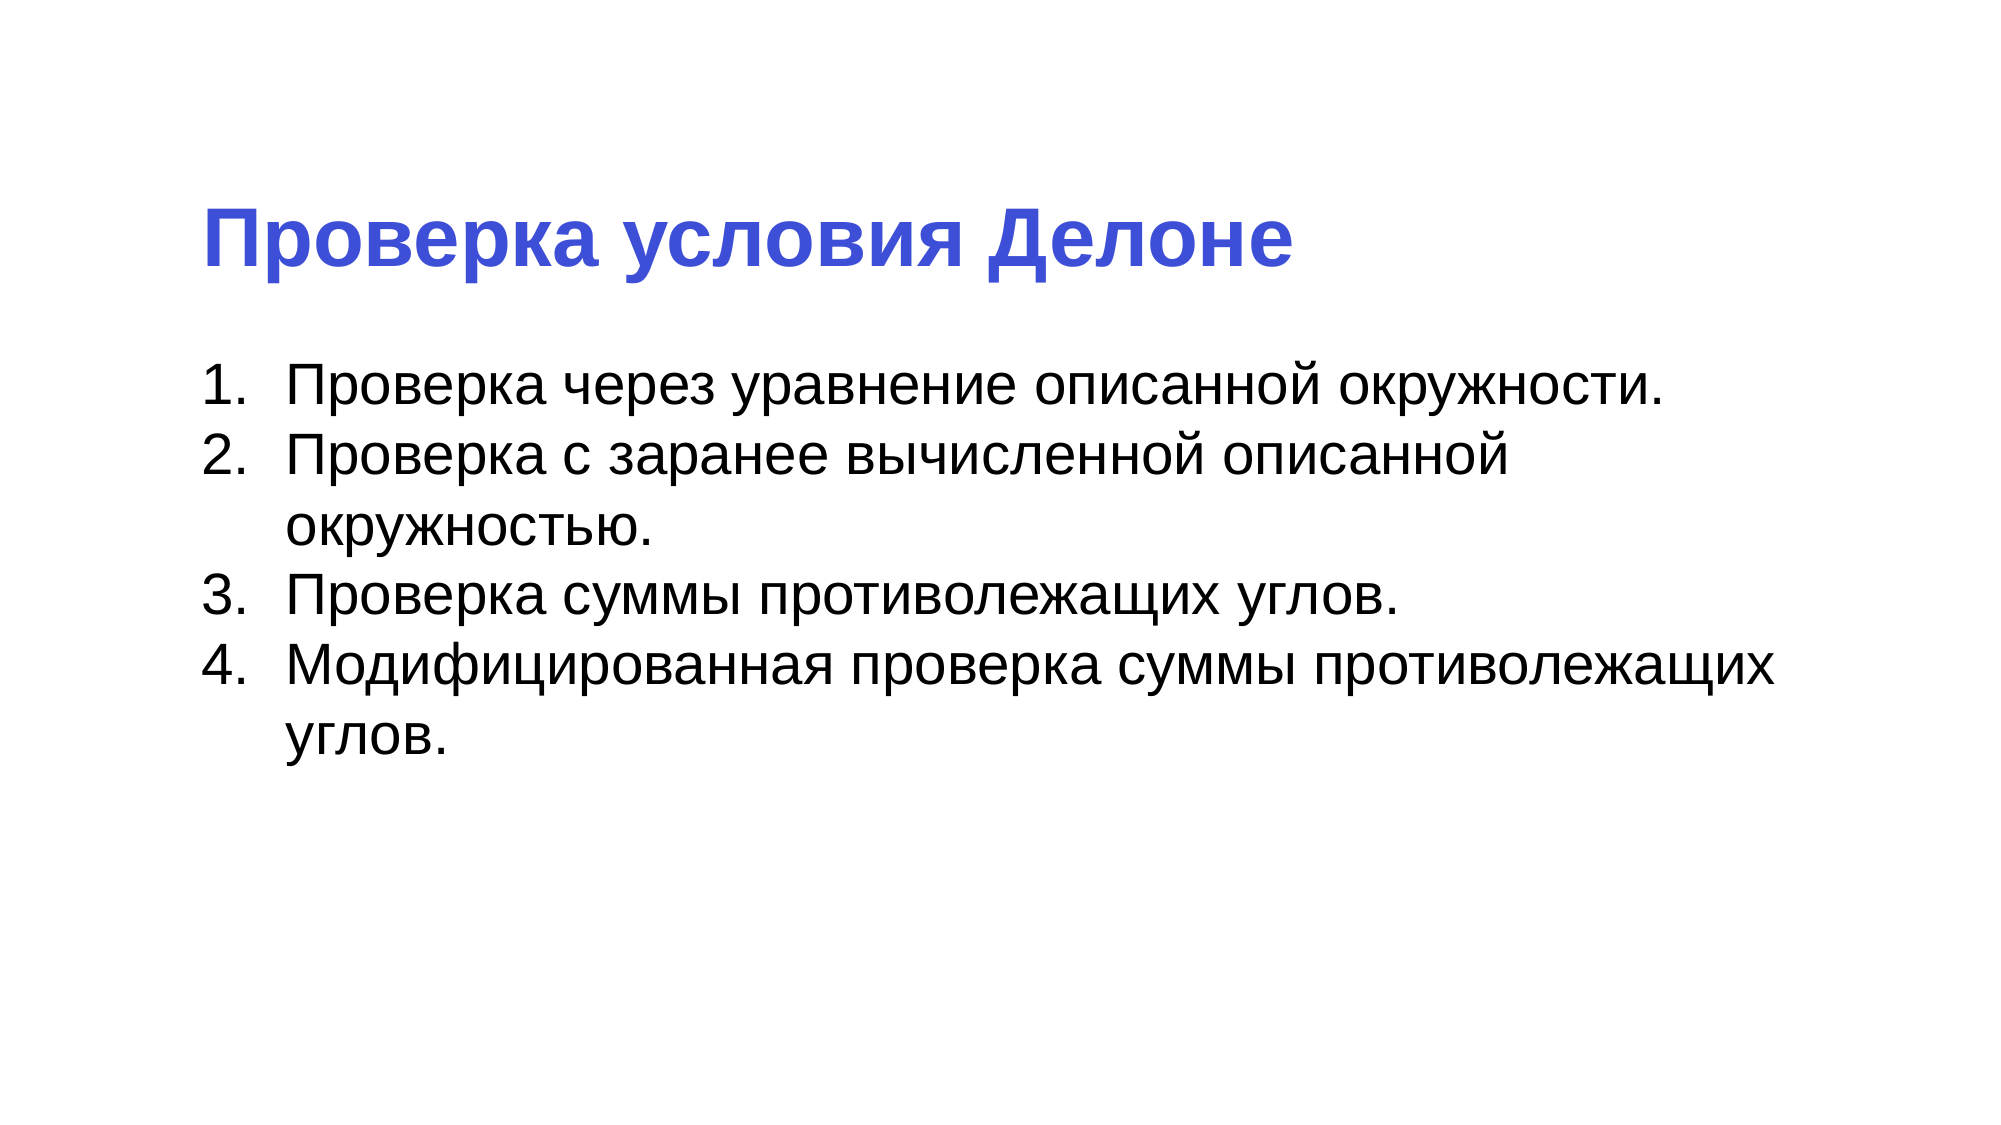

Проверка условия Делоне
Проверка через уравнение описанной окружности.
Проверка с заранее вычисленной описанной окружностью.
Проверка суммы противолежащих углов.
Модифицированная проверка суммы противолежащих углов.